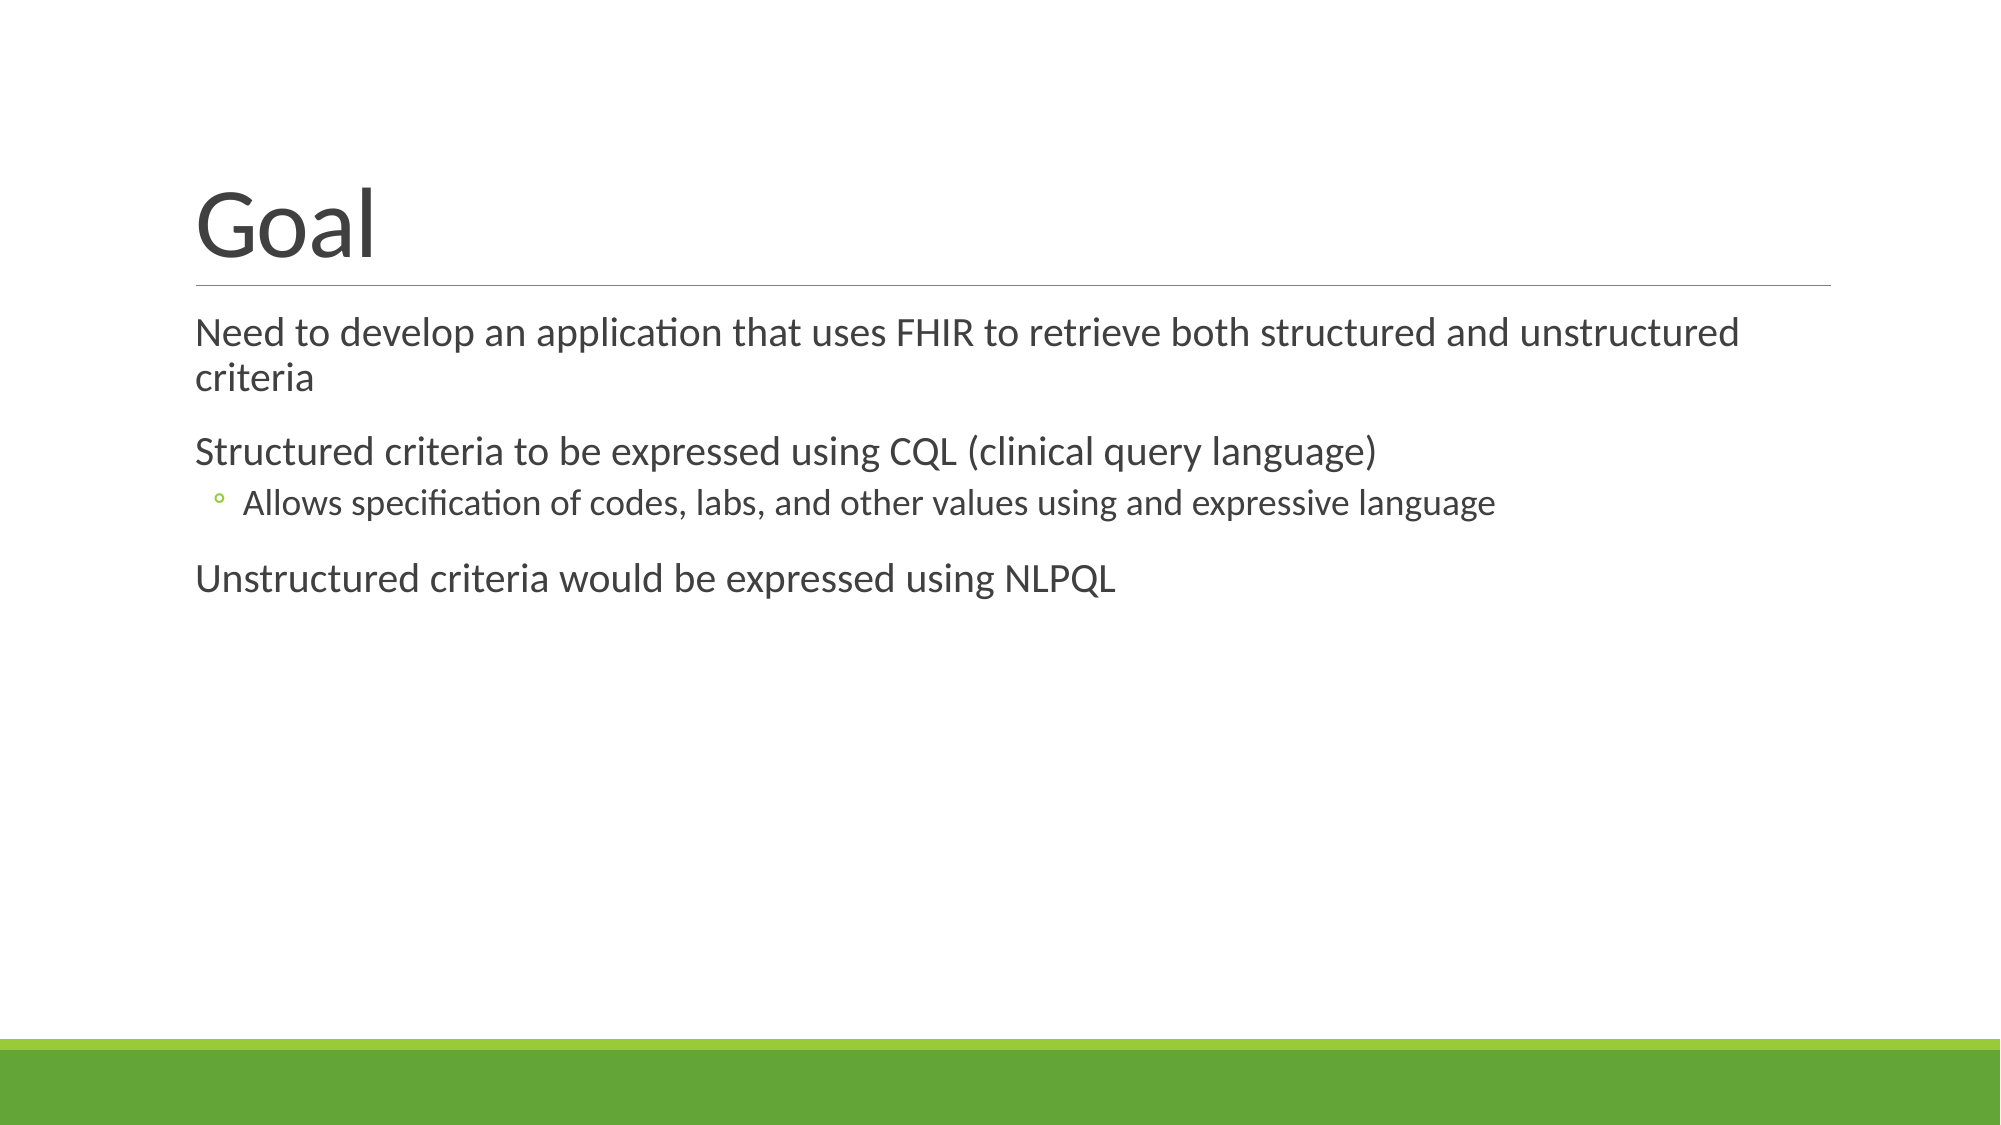

# Goal
Need to develop an application that uses FHIR to retrieve both structured and unstructured criteria
Structured criteria to be expressed using CQL (clinical query language)
Allows specification of codes, labs, and other values using and expressive language
Unstructured criteria would be expressed using NLPQL